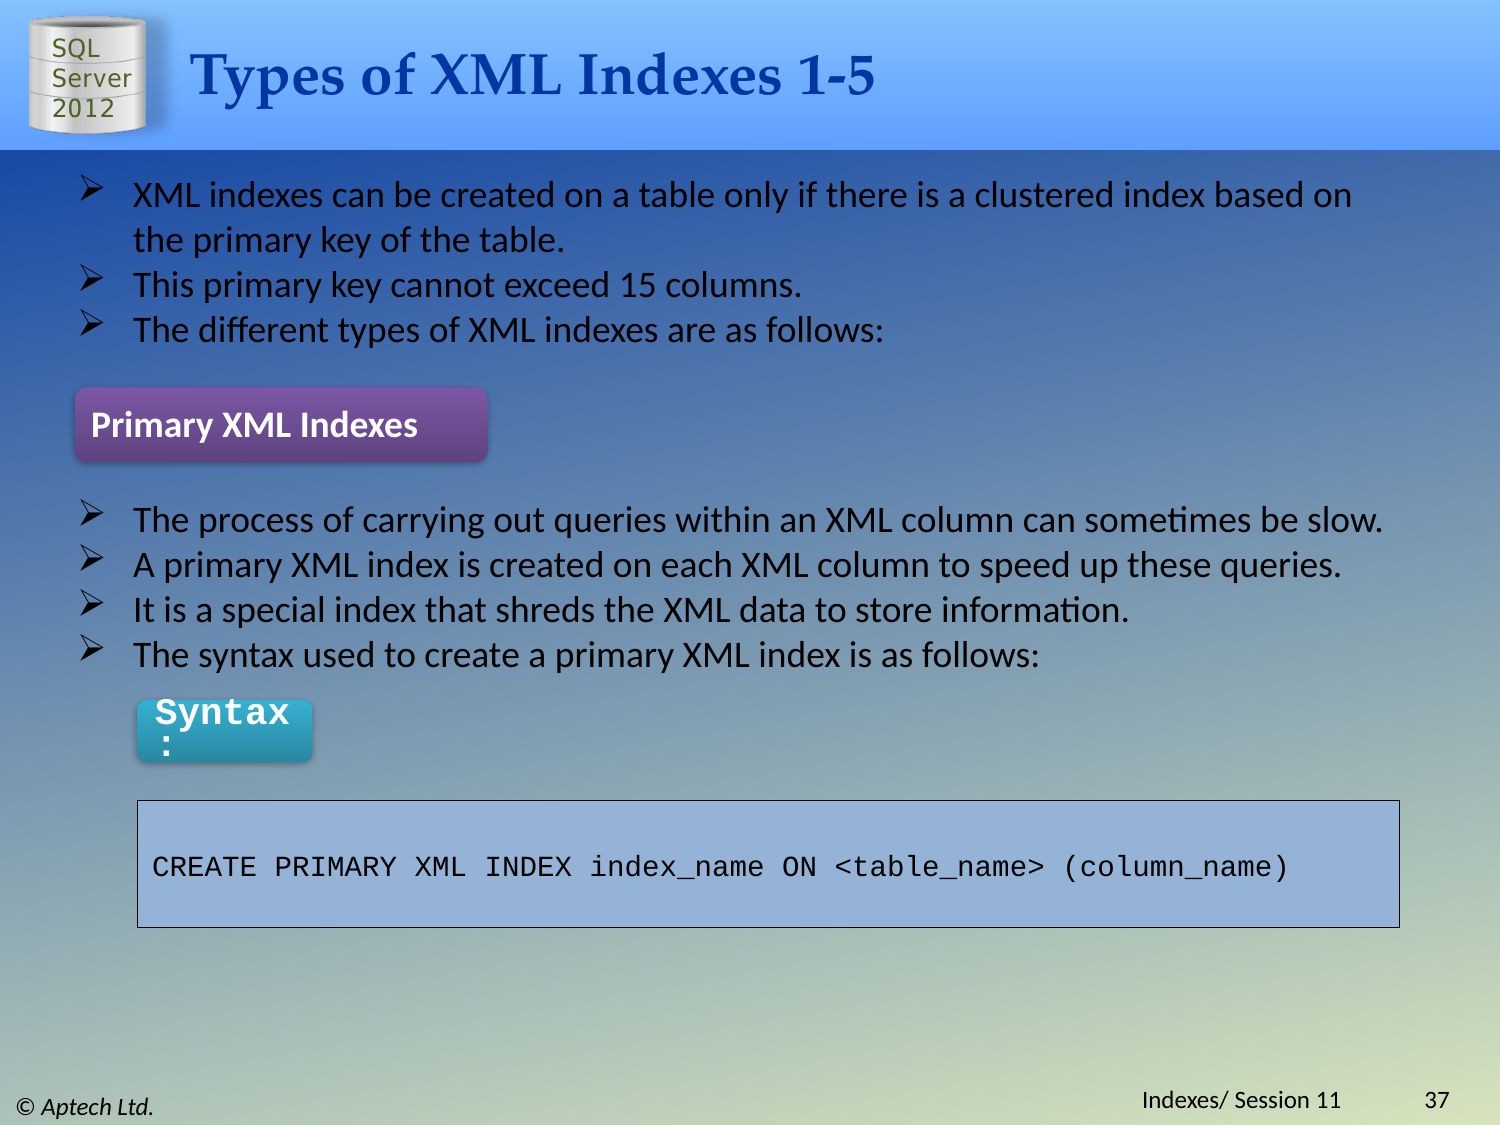

# Types of XML Indexes 1-5
XML indexes can be created on a table only if there is a clustered index based on the primary key of the table.
This primary key cannot exceed 15 columns.
The different types of XML indexes are as follows:

Primary XML Indexes
The process of carrying out queries within an XML column can sometimes be slow.
A primary XML index is created on each XML column to speed up these queries.
It is a special index that shreds the XML data to store information.
The syntax used to create a primary XML index is as follows:
Syntax:

CREATE PRIMARY XML INDEX index_name ON <table_name> (column_name)

Indexes/ Session 11
37